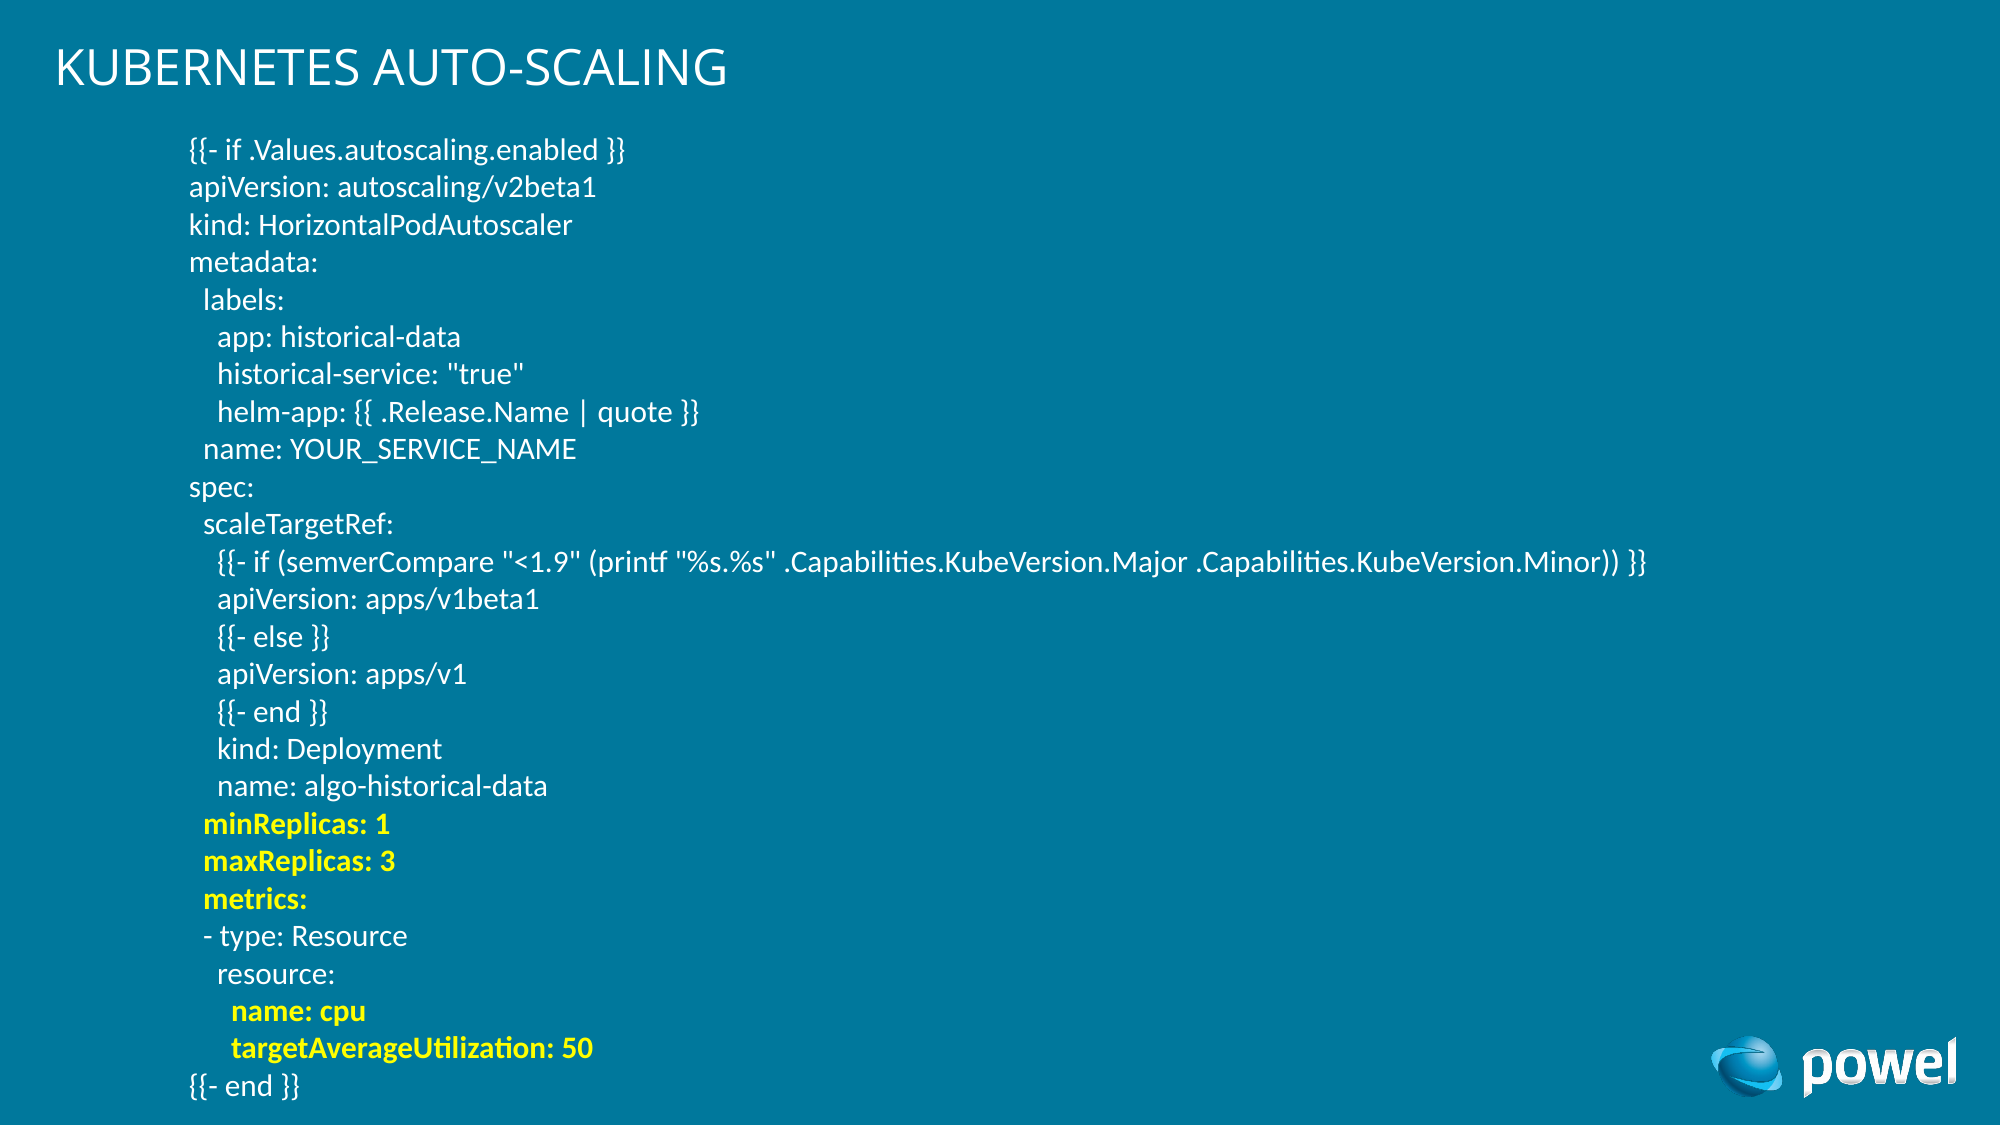

# Kubernetes AUTO-scaling
{{- if .Values.autoscaling.enabled }}
apiVersion: autoscaling/v2beta1
kind: HorizontalPodAutoscaler
metadata:
  labels:
    app: historical-data
    historical-service: "true"
    helm-app: {{ .Release.Name | quote }}
  name: YOUR_SERVICE_NAME
spec:
  scaleTargetRef:
    {{- if (semverCompare "<1.9" (printf "%s.%s" .Capabilities.KubeVersion.Major .Capabilities.KubeVersion.Minor)) }}
    apiVersion: apps/v1beta1
    {{- else }}
    apiVersion: apps/v1
    {{- end }}
    kind: Deployment
    name: algo-historical-data
  minReplicas: 1
  maxReplicas: 3
  metrics:
  - type: Resource
    resource:
      name: cpu
      targetAverageUtilization: 50
{{- end }}